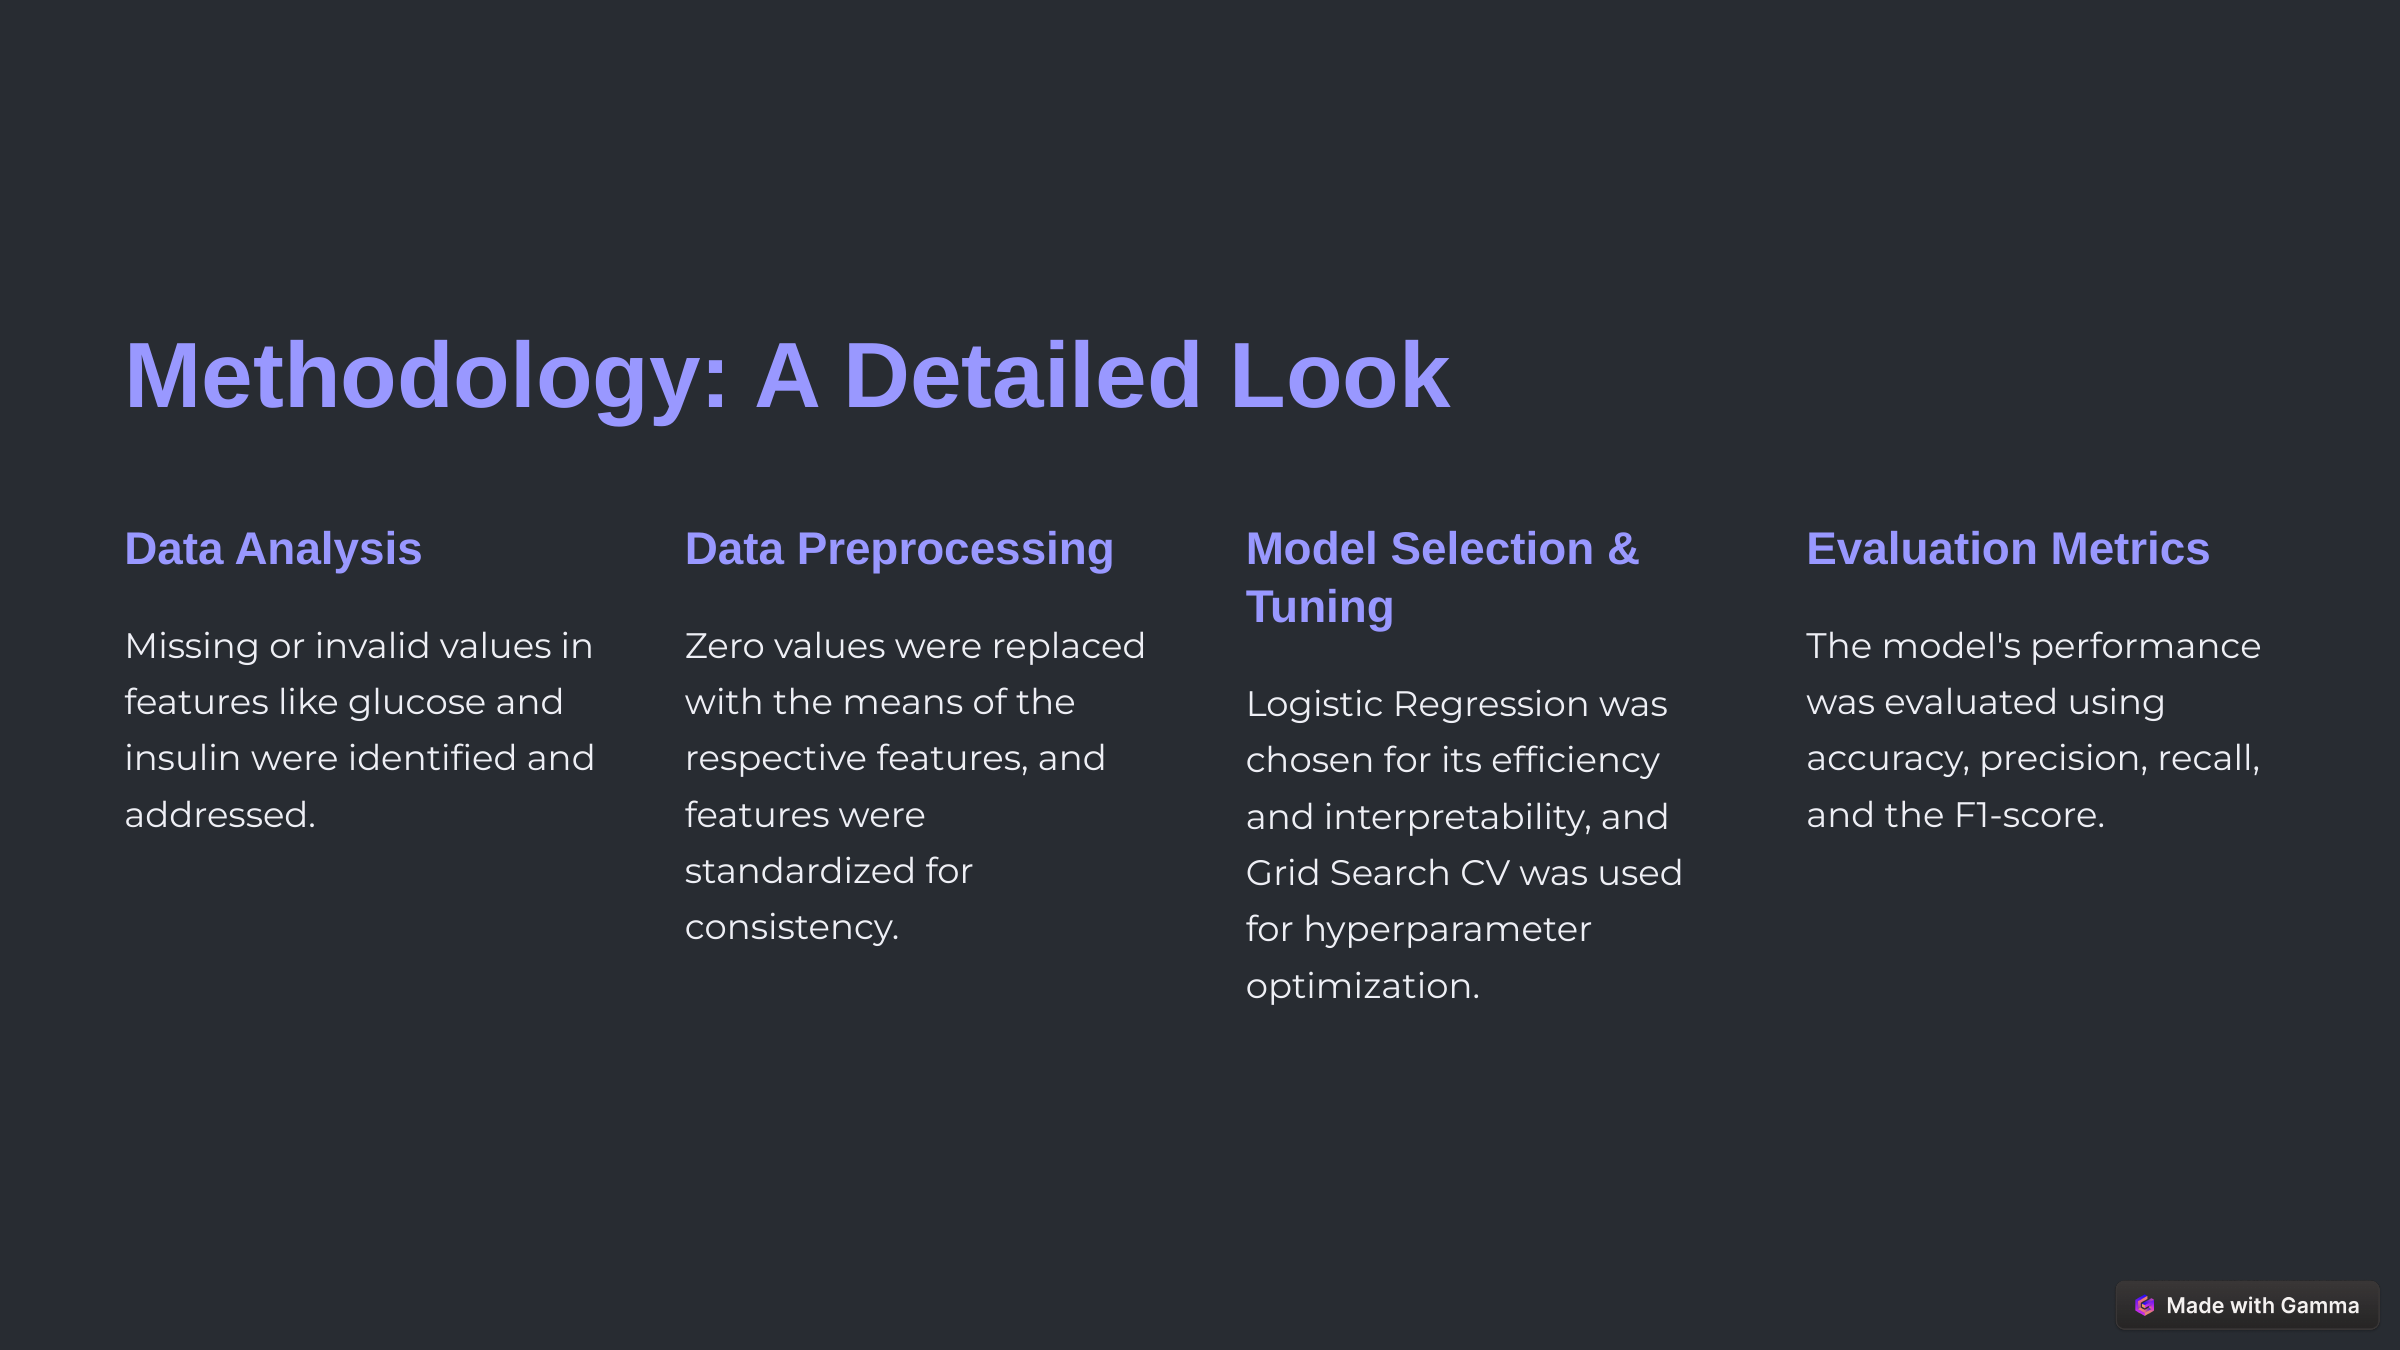

Methodology: A Detailed Look
Data Analysis
Data Preprocessing
Model Selection & Tuning
Evaluation Metrics
Missing or invalid values in features like glucose and insulin were identified and addressed.
Zero values were replaced with the means of the respective features, and features were standardized for consistency.
The model's performance was evaluated using accuracy, precision, recall, and the F1-score.
Logistic Regression was chosen for its efficiency and interpretability, and Grid Search CV was used for hyperparameter optimization.